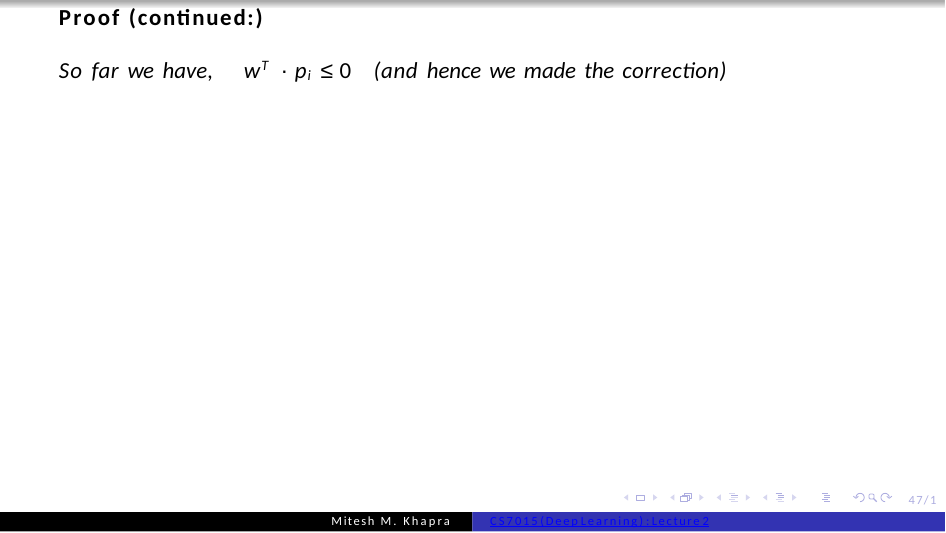

Proof (continued:)

So far we have,	wT · pi ≤ 0	(and hence we made the correction)
47/1

Mitesh M. Khapra
CS7015 (Deep Learning) : Lecture 2